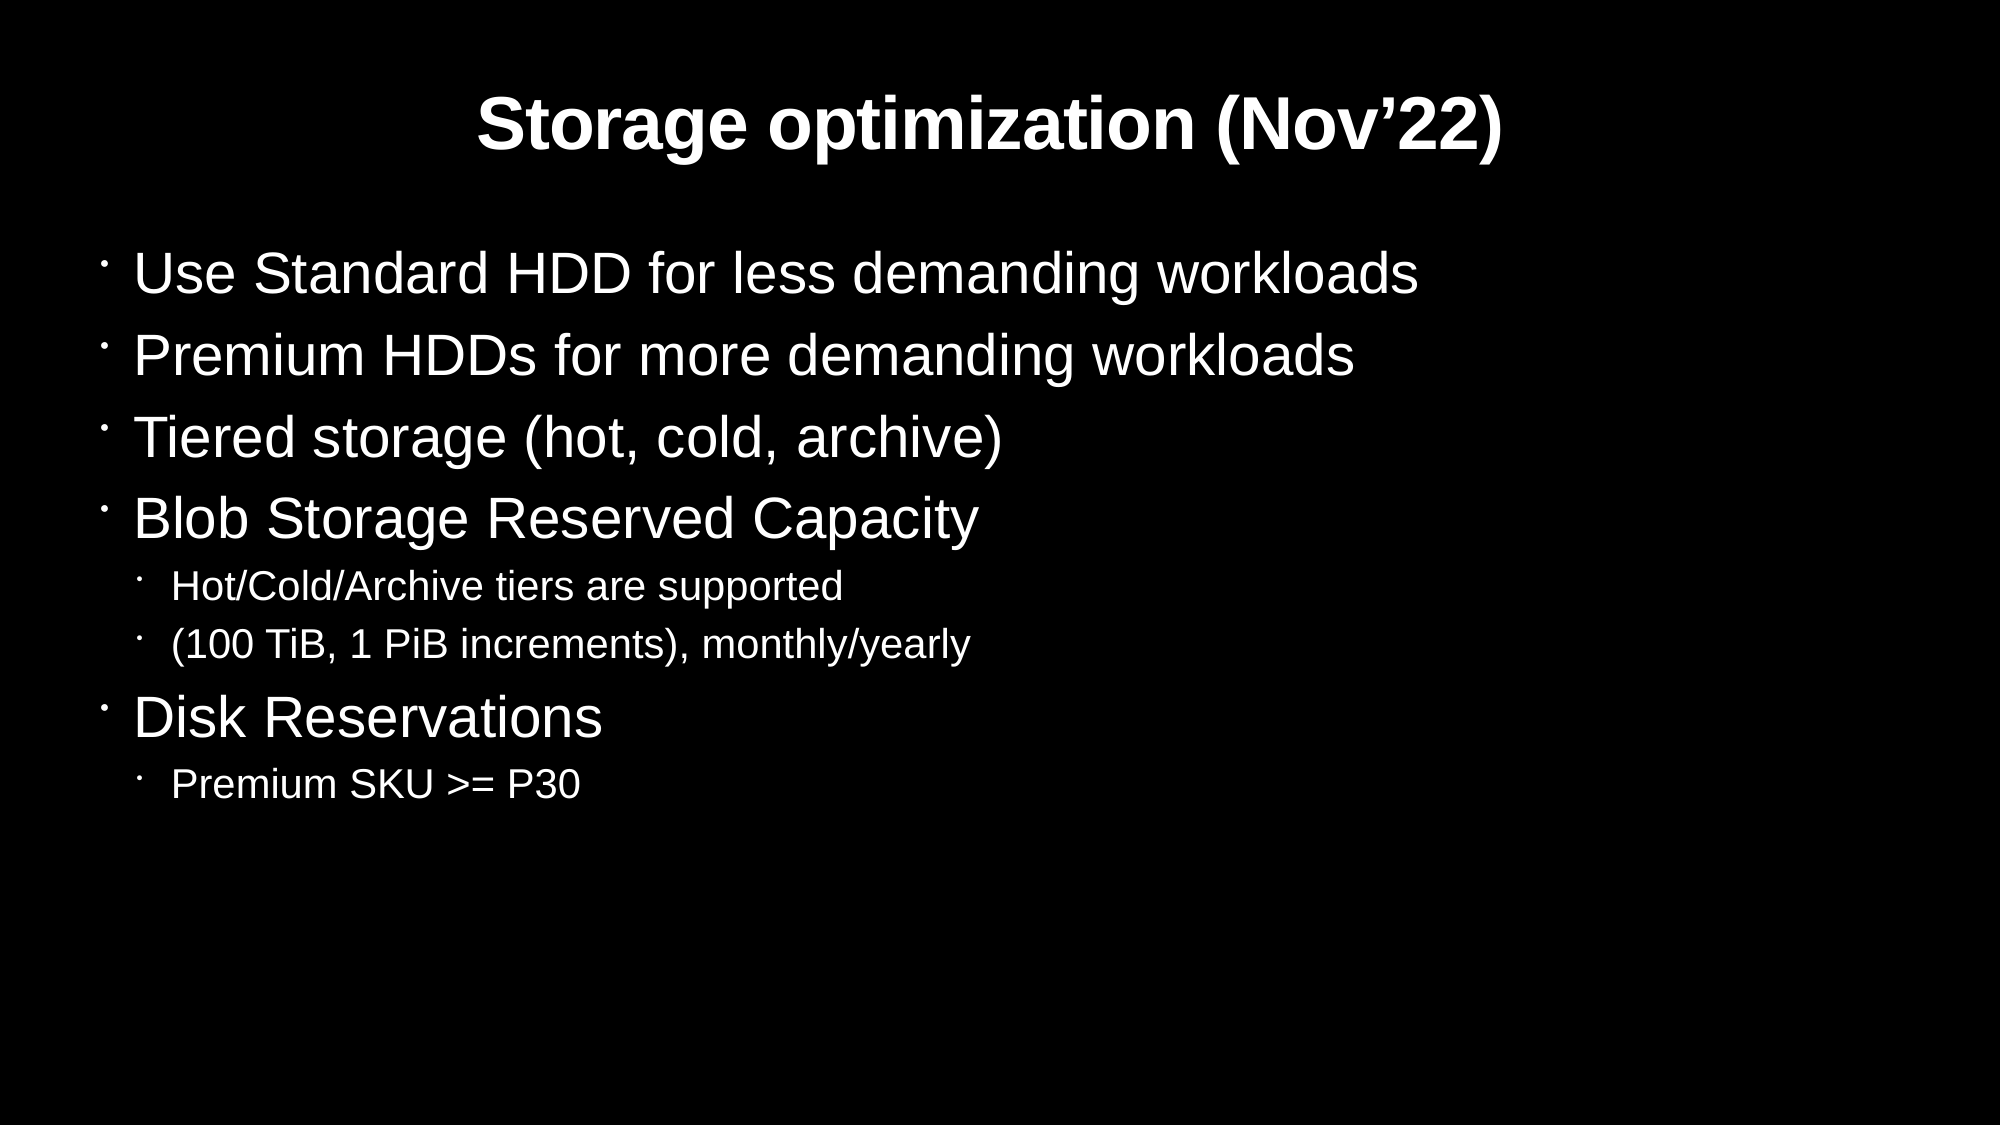

# Storage optimization (Nov’22)
Use Standard HDD for less demanding workloads
Premium HDDs for more demanding workloads
Tiered storage (hot, cold, archive)
Blob Storage Reserved Capacity
Hot/Cold/Archive tiers are supported
(100 TiB, 1 PiB increments), monthly/yearly
Disk Reservations
Premium SKU >= P30